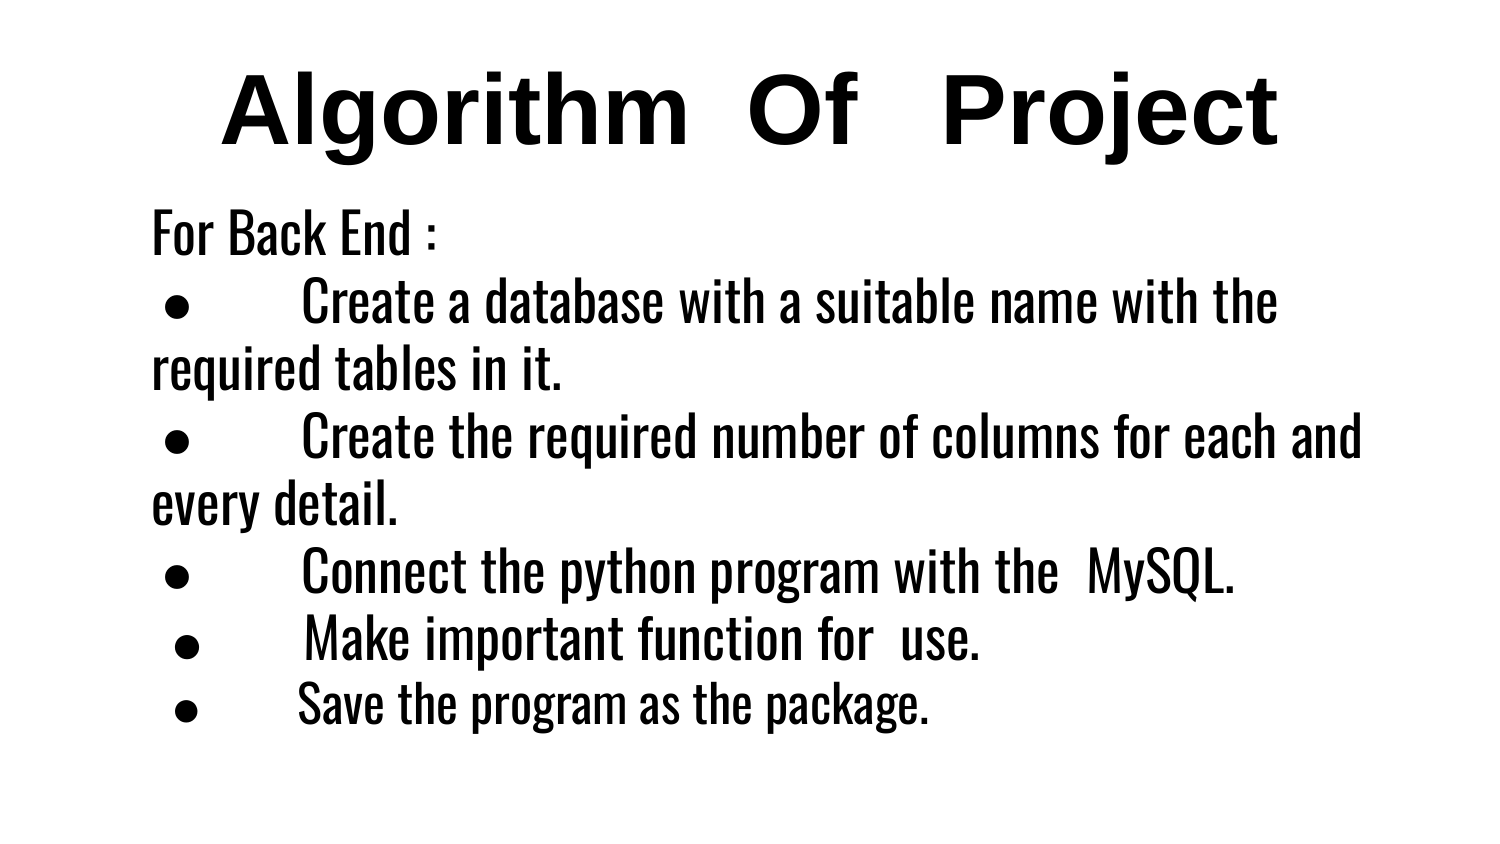

Algorithm  Of   Project

For Back End :
 ⦁	Create a database with a suitable name with the required tables in it.
 ⦁	Create the required number of columns for each and every detail.
 ⦁	Connect the python program with the  MySQL.
      Make important function for  use.
      Save the program as the package.